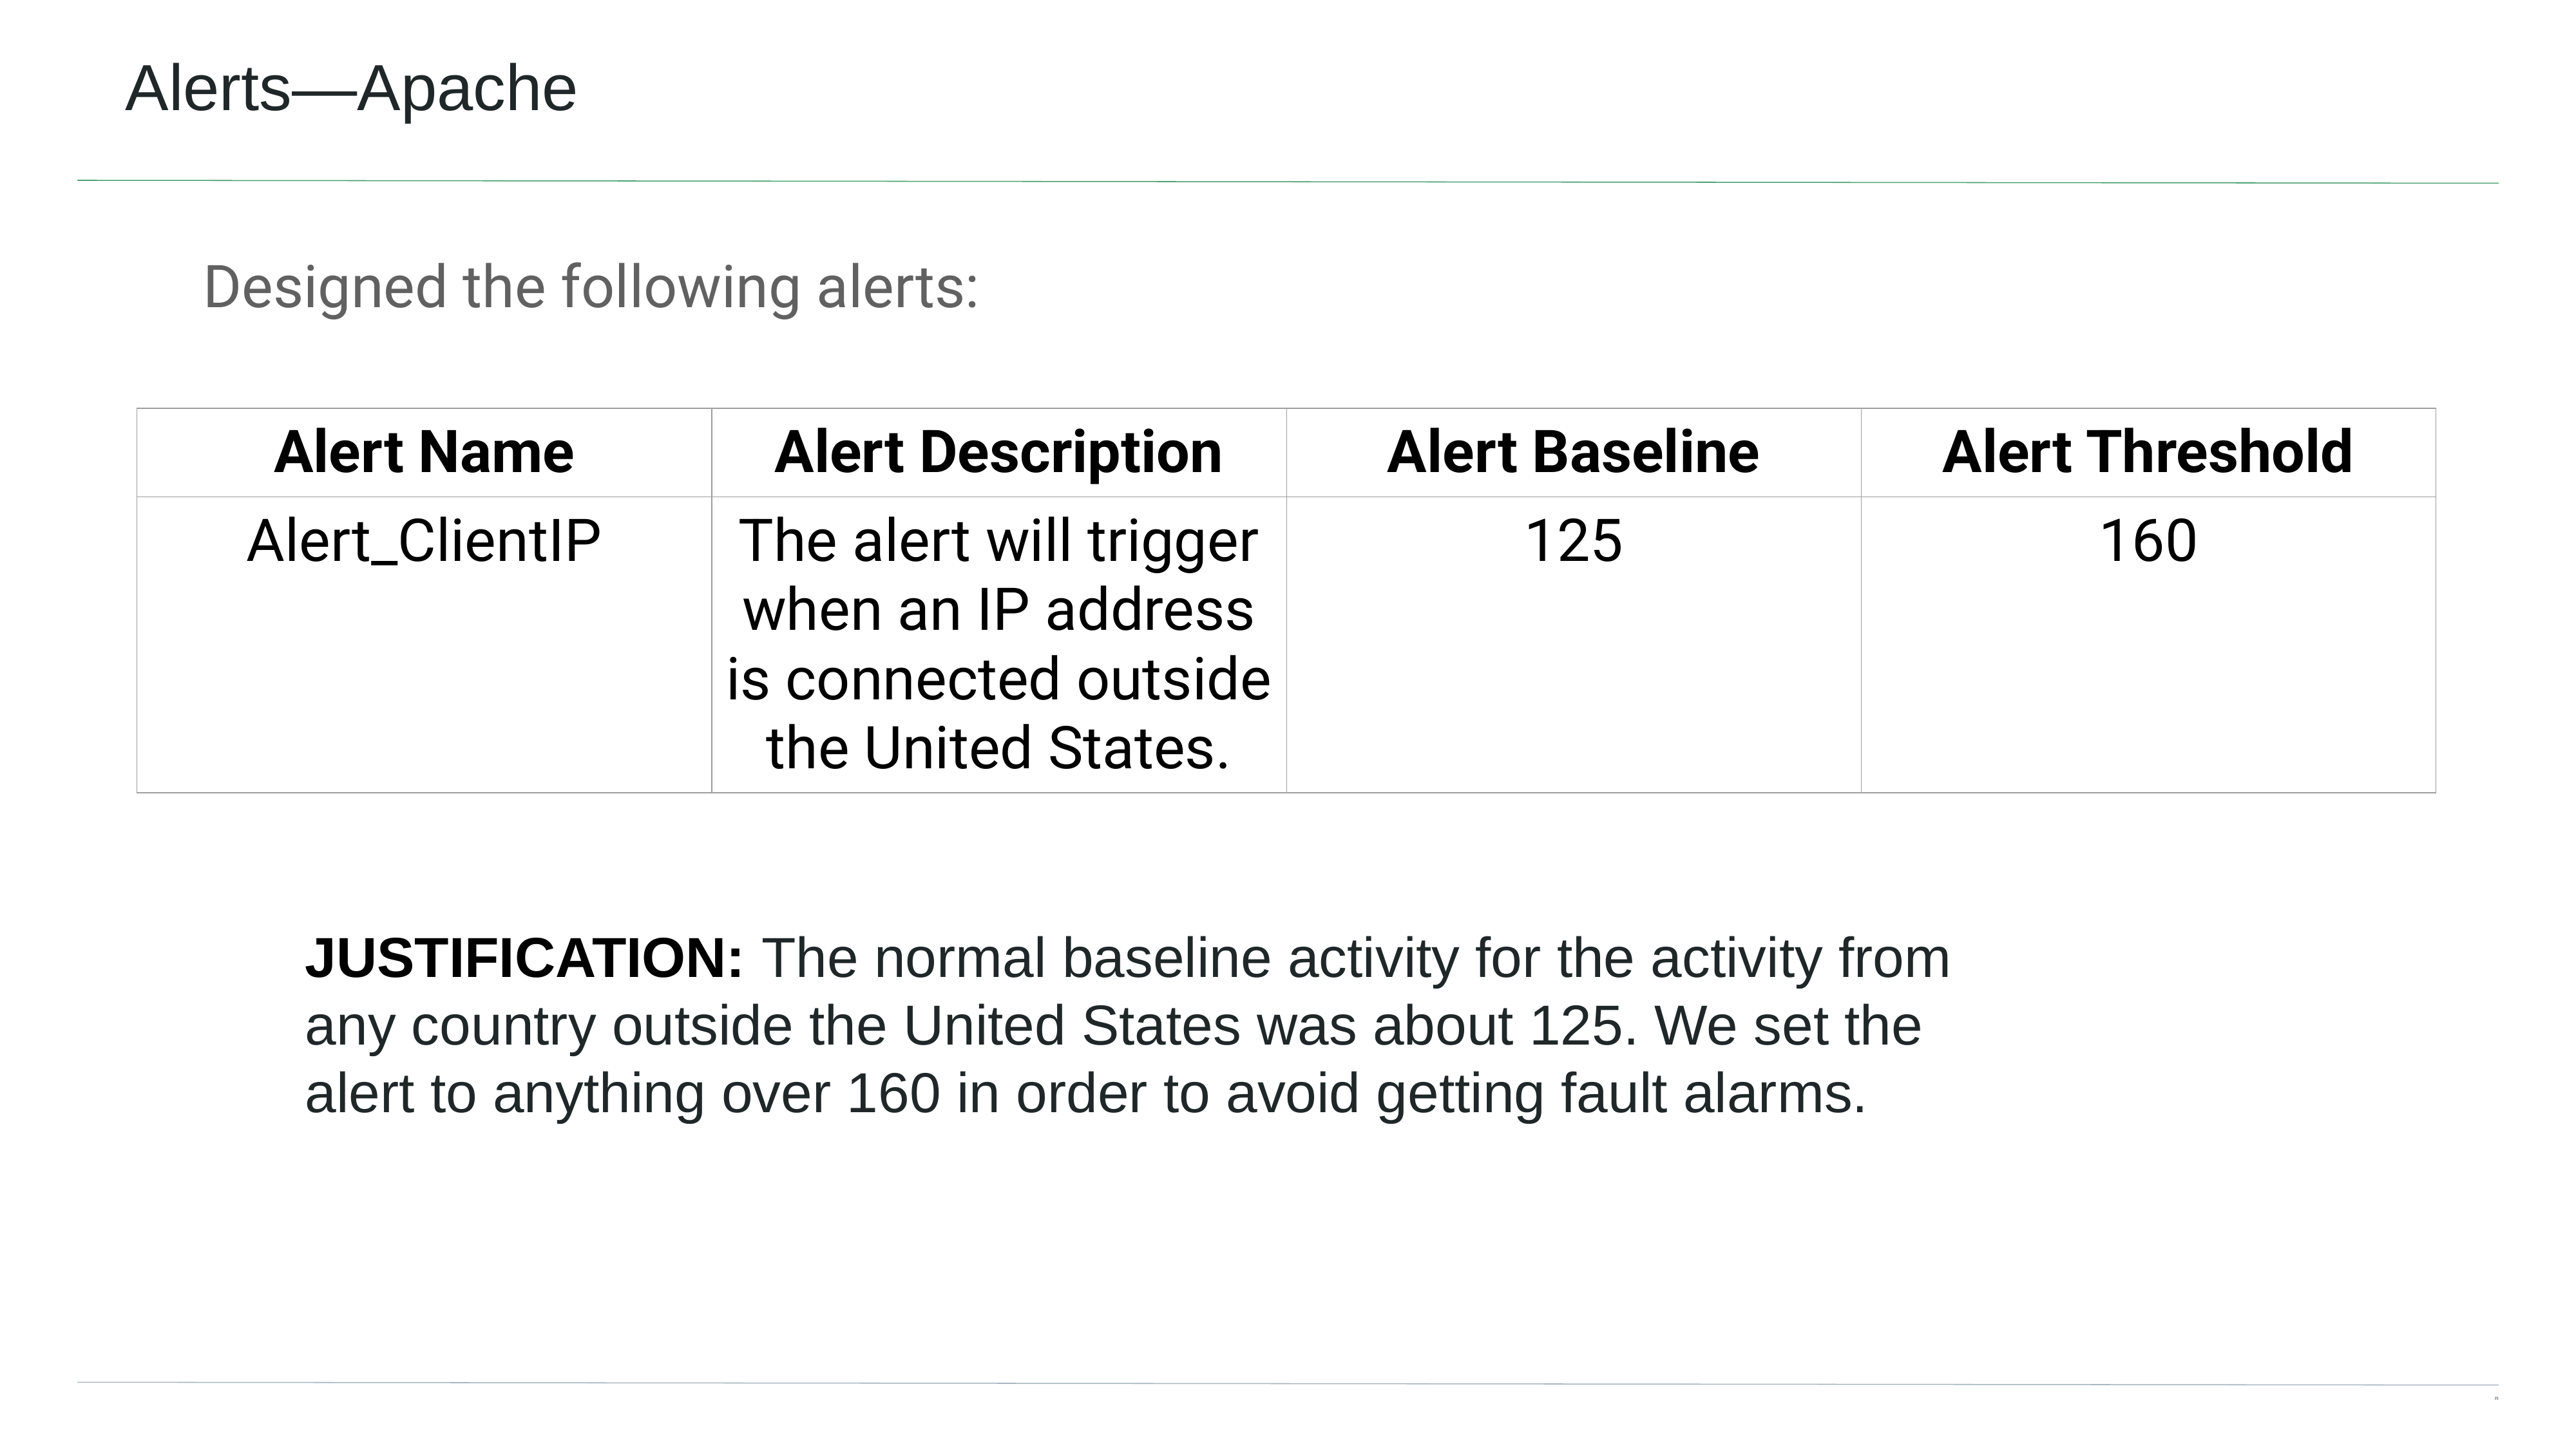

# Alerts—Apache
Designed the following alerts:

| Alert Name | Alert Description | Alert Baseline | Alert Threshold |
| --- | --- | --- | --- |
| Alert\_ClientIP | The alert will trigger when an IP address is connected outside the United States. | 125 | 160 |
JUSTIFICATION: The normal baseline activity for the activity from any country outside the United States was about 125. We set the alert to anything over 160 in order to avoid getting fault alarms.
21